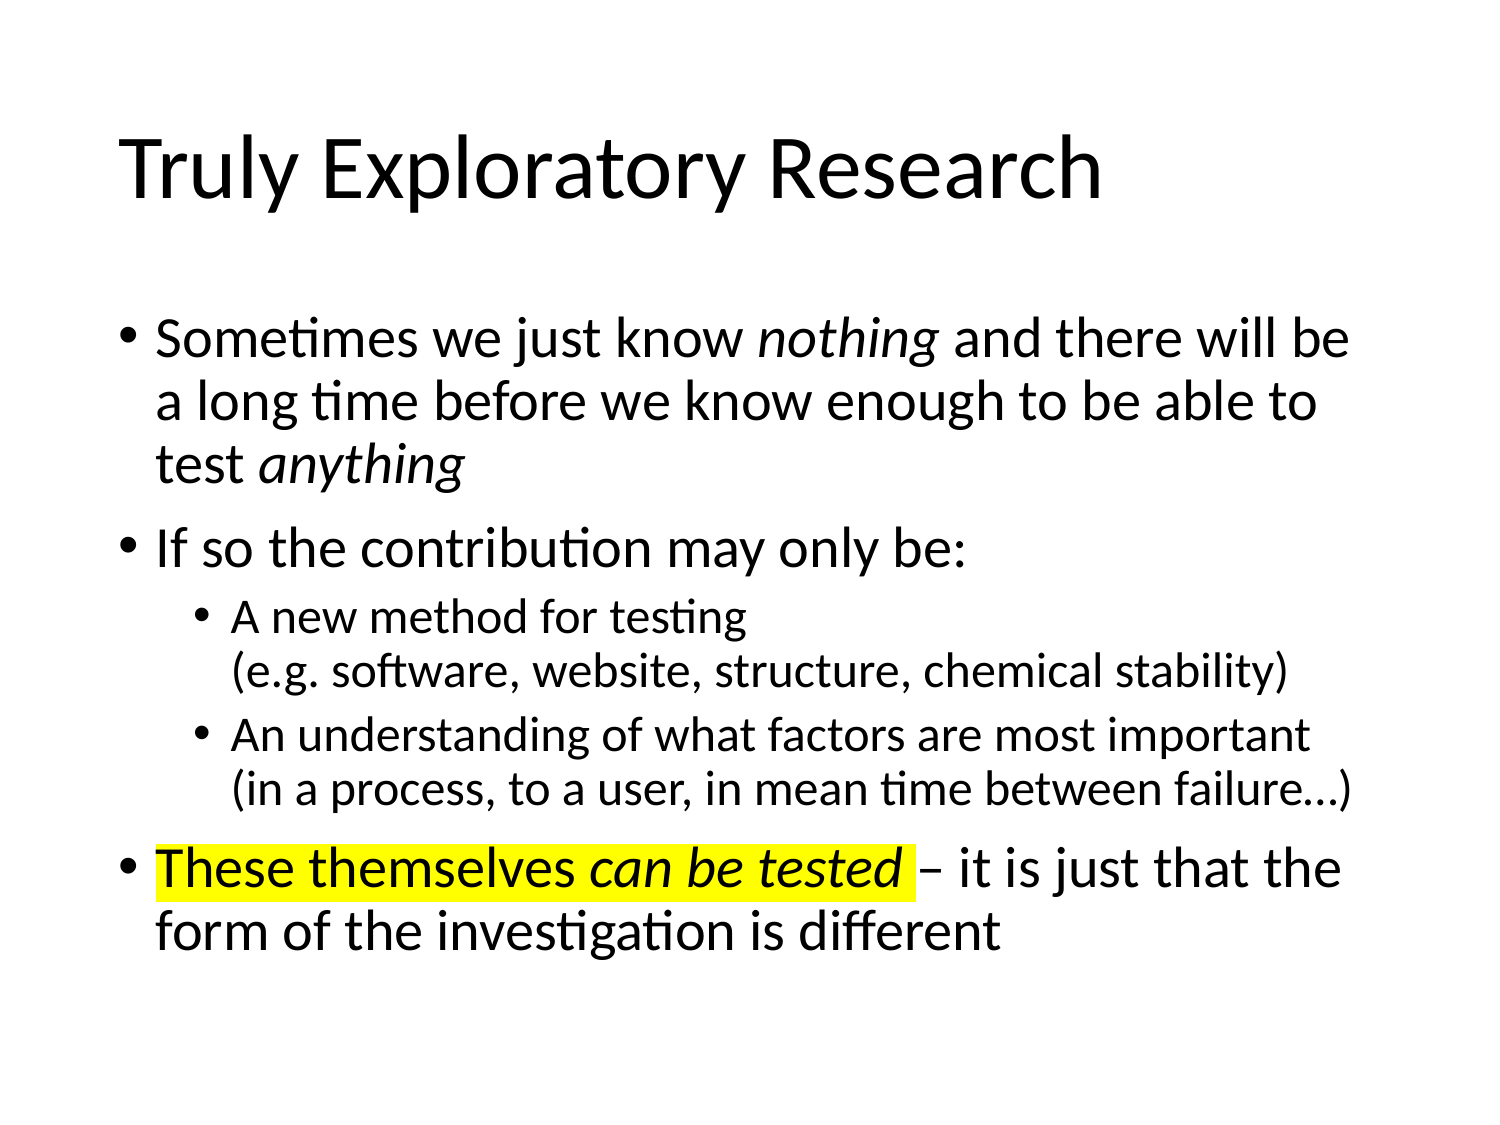

# Truly Exploratory Research
Sometimes we just know nothing and there will be a long time before we know enough to be able to test anything
If so the contribution may only be:
A new method for testing
(e.g. software, website, structure, chemical stability)
An understanding of what factors are most important
(in a process, to a user, in mean time between failure…)
These themselves can be tested – it is just that the form of the investigation is different